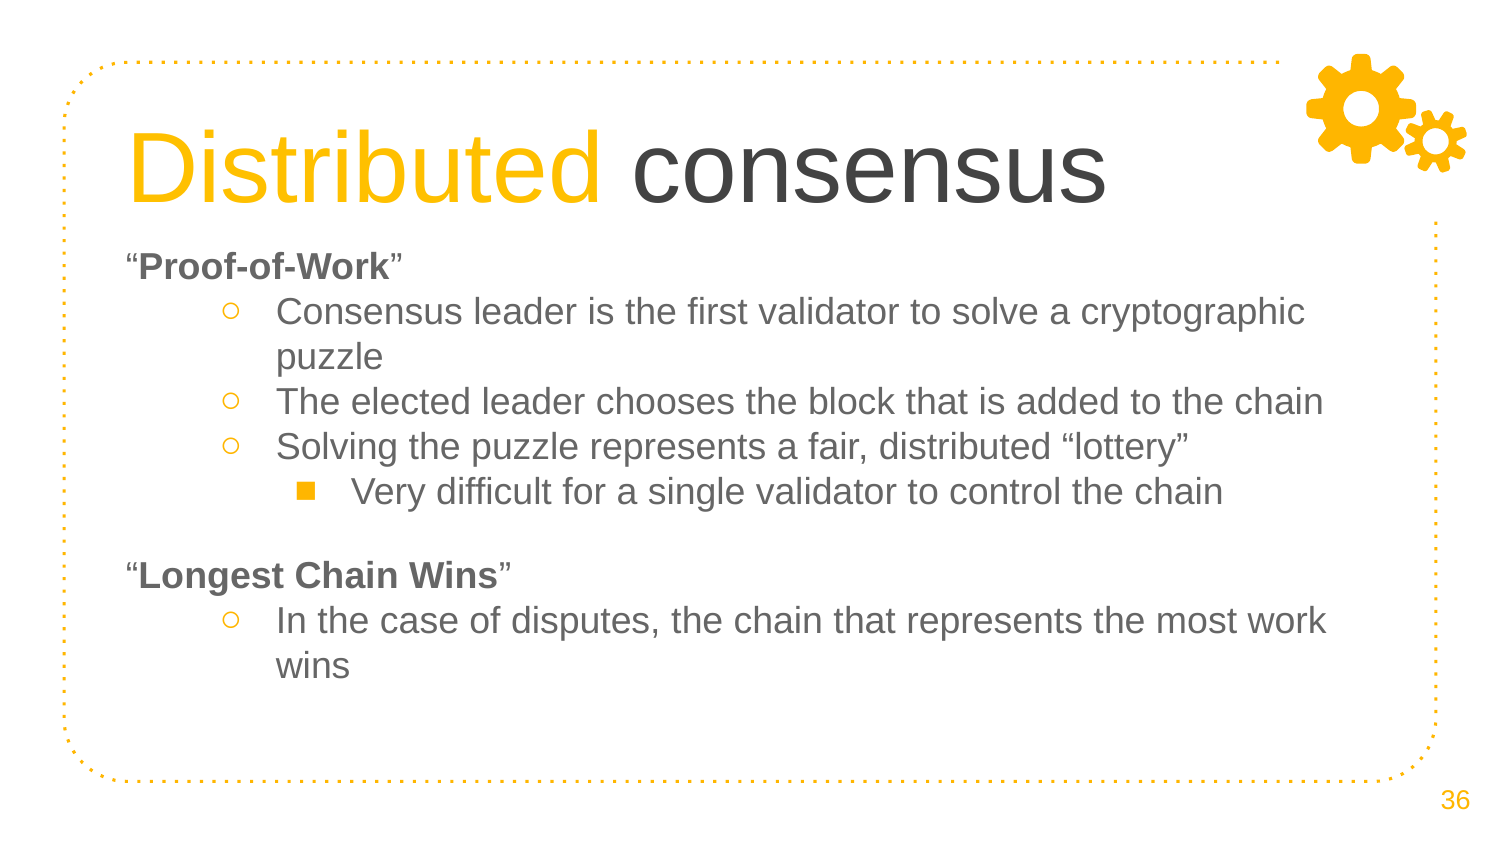

# Distributed consensus
“Proof-of-Work”
Consensus leader is the first validator to solve a cryptographic puzzle
The elected leader chooses the block that is added to the chain
Solving the puzzle represents a fair, distributed “lottery”
Very difficult for a single validator to control the chain
“Longest Chain Wins”
In the case of disputes, the chain that represents the most work wins
36